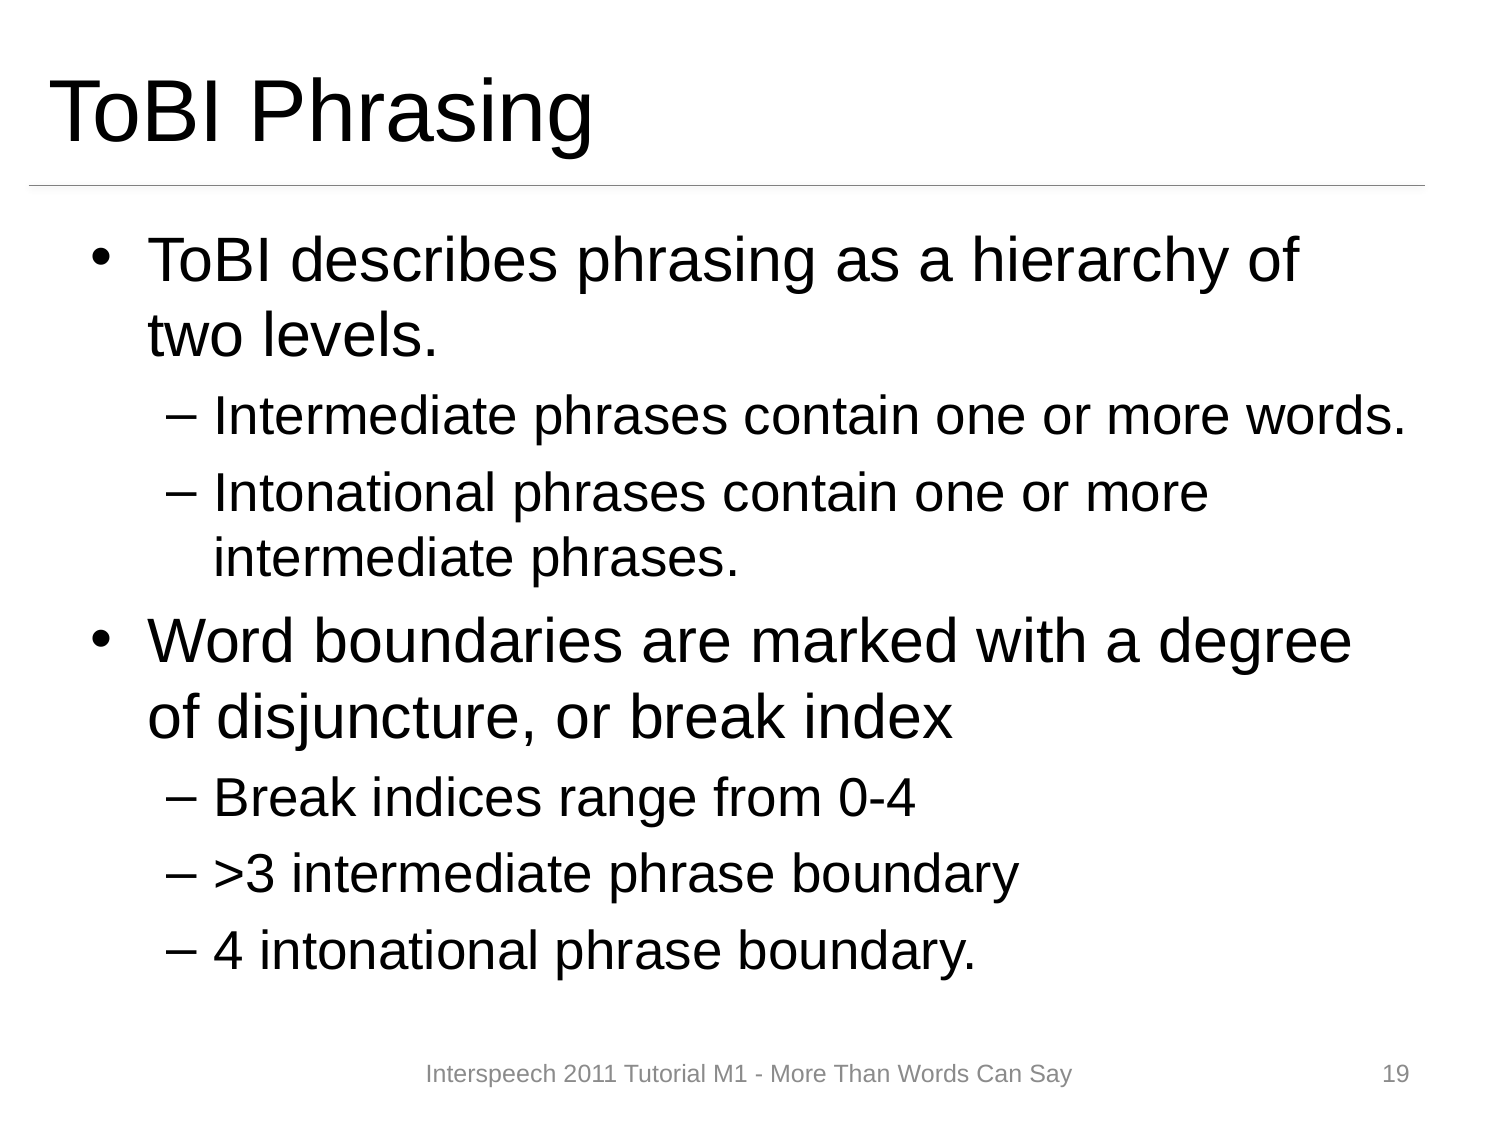

# ToBI Phrasing
ToBI describes phrasing as a hierarchy of two levels.
Intermediate phrases contain one or more words.
Intonational phrases contain one or more intermediate phrases.
Word boundaries are marked with a degree of disjuncture, or break index
Break indices range from 0-4
>3 intermediate phrase boundary
4 intonational phrase boundary.
Interspeech 2011 Tutorial M1 - More Than Words Can Say
19